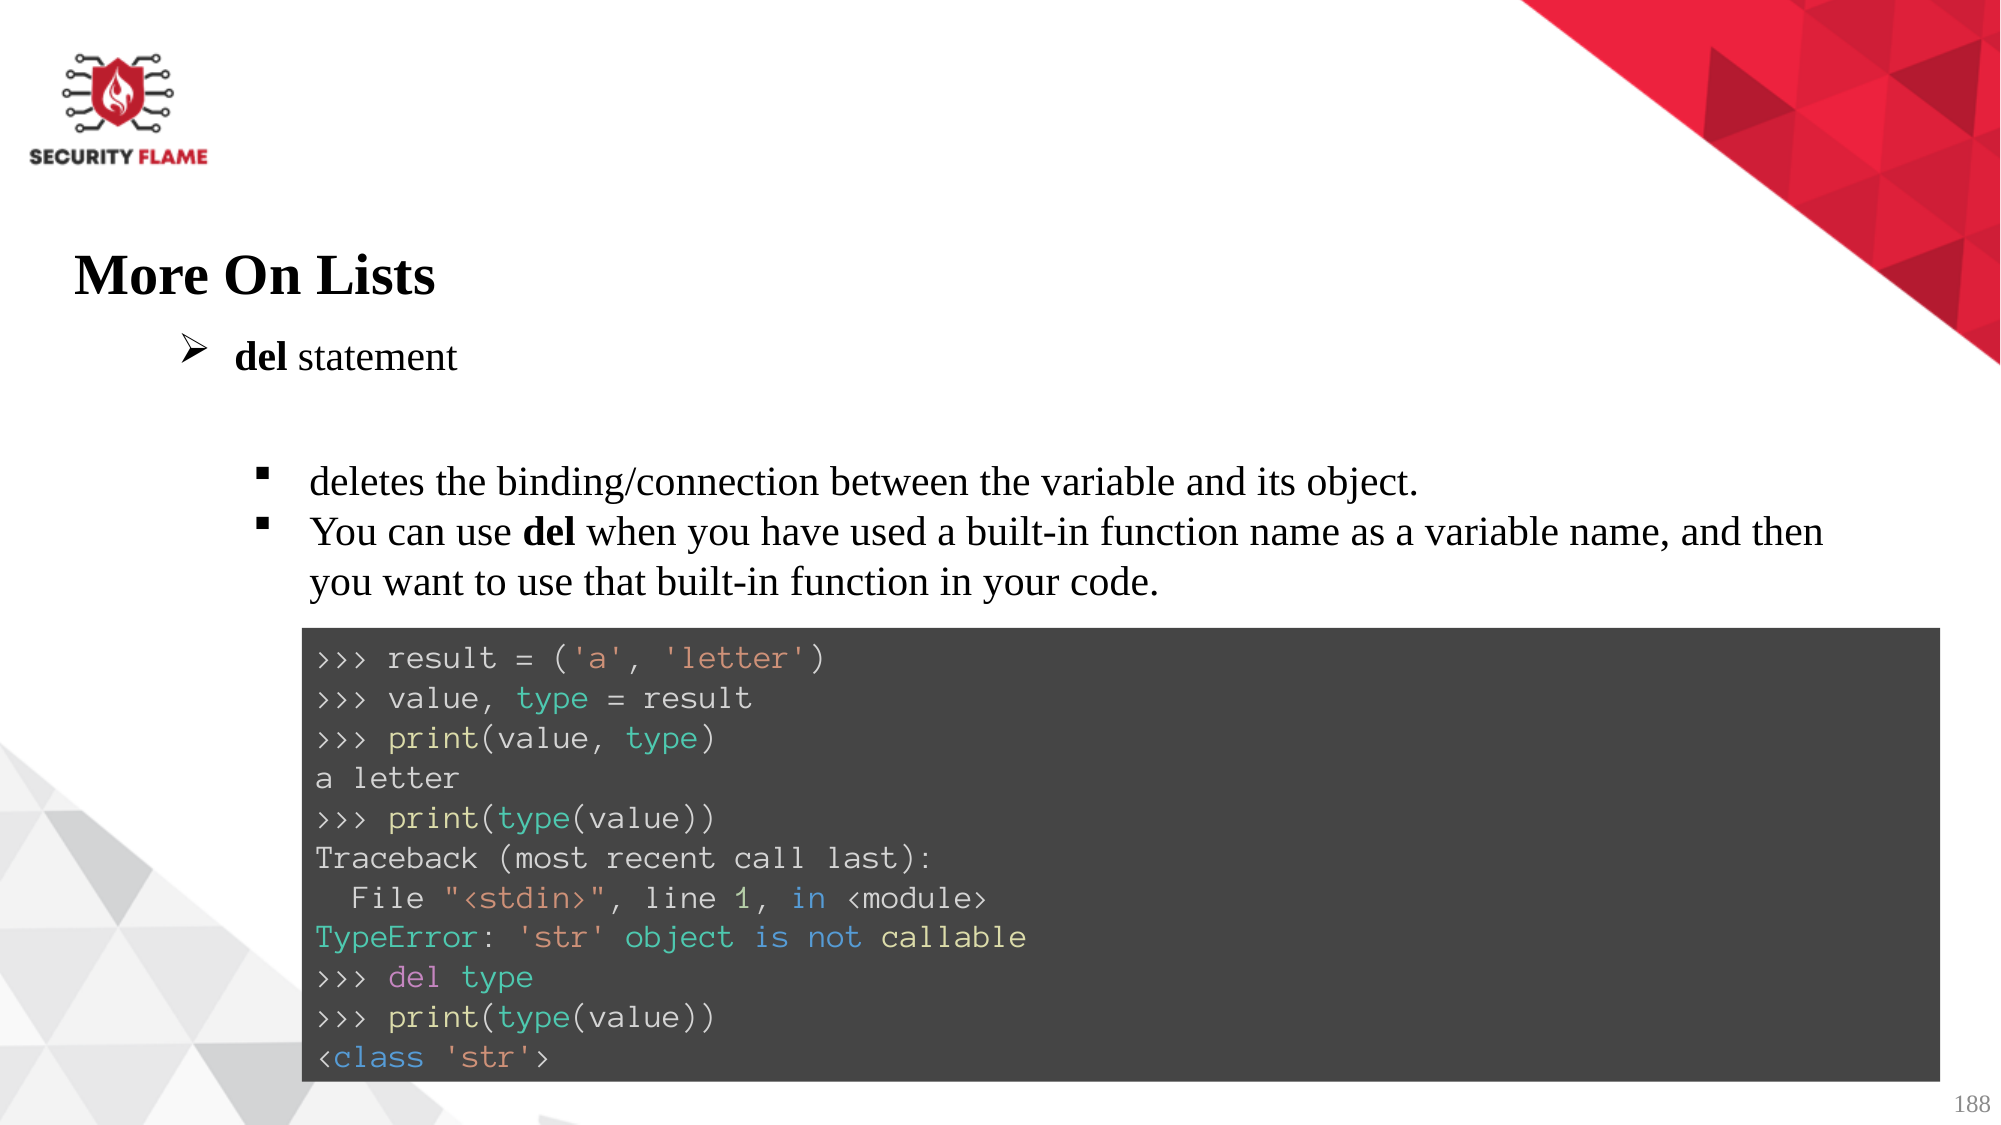

More On Lists
del statement
deletes the binding/connection between the variable and its object.
You can use del when you have used a built-in function name as a variable name, and then you want to use that built-in function in your code.
>>> result = ('a', 'letter')
>>> value, type = result
>>> print(value, type)
a letter
>>> print(type(value))
Traceback (most recent call last):
  File "<stdin>", line 1, in <module>
TypeError: 'str' object is not callable
>>> del type
>>> print(type(value))
<class 'str'>
188